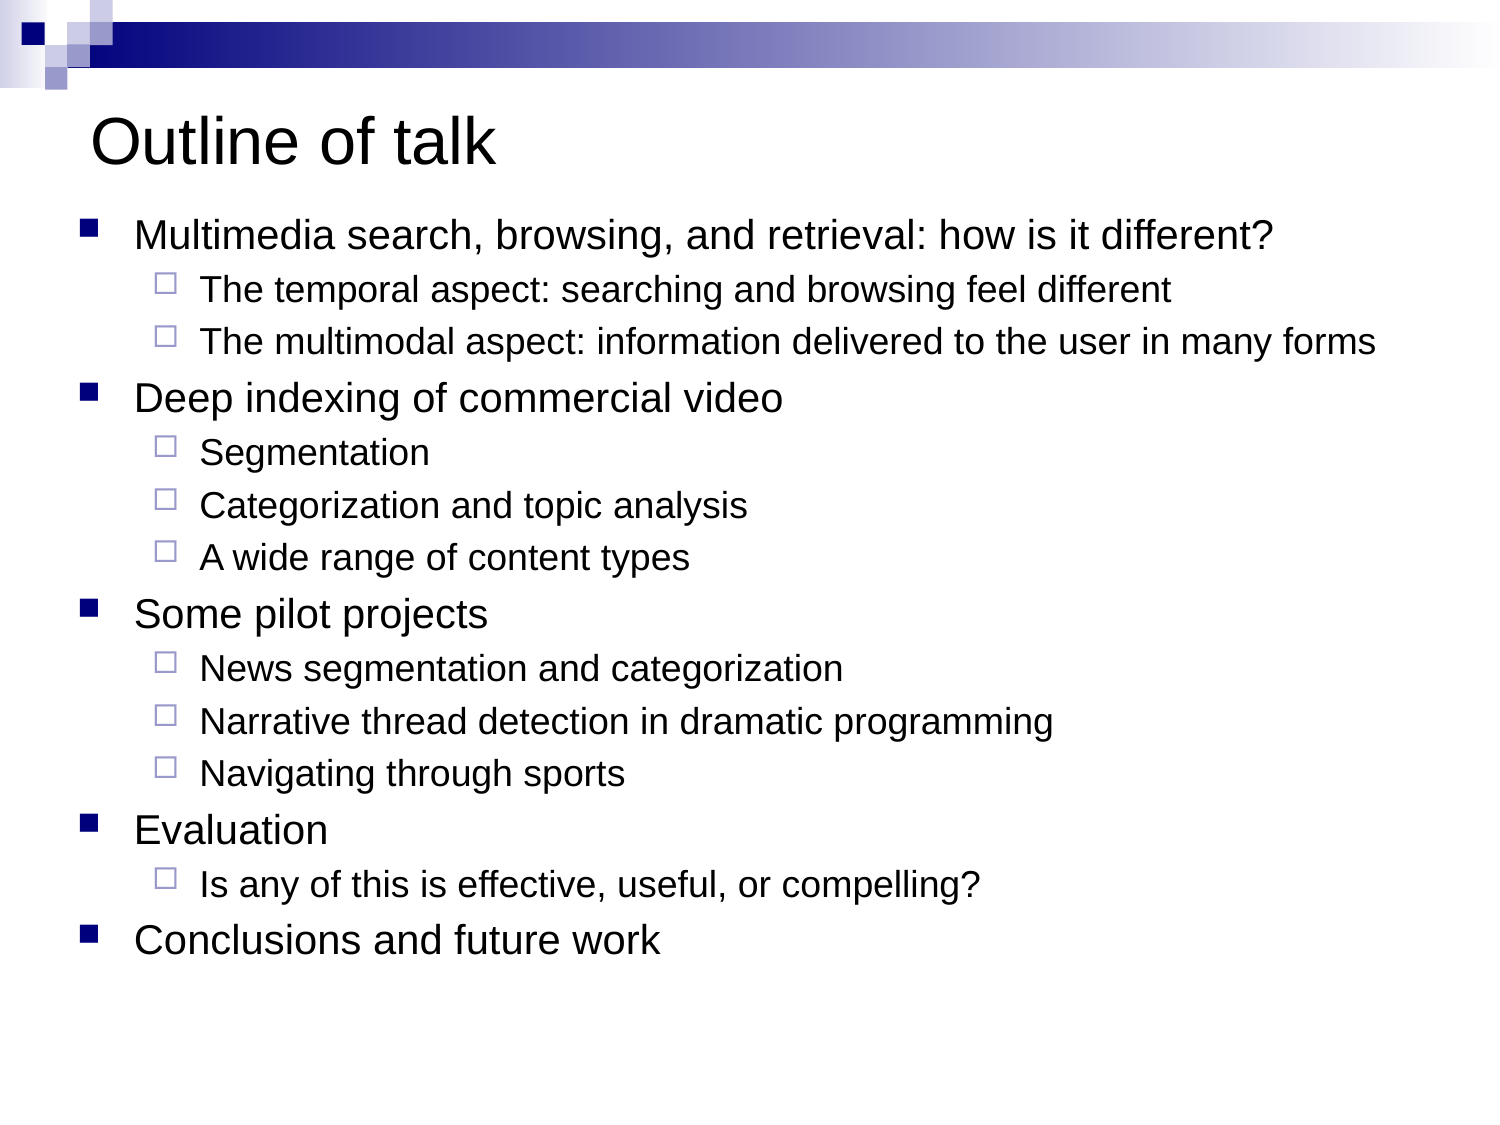

# Outline of talk
Multimedia search, browsing, and retrieval: how is it different?
The temporal aspect: searching and browsing feel different
The multimodal aspect: information delivered to the user in many forms
Deep indexing of commercial video
Segmentation
Categorization and topic analysis
A wide range of content types
Some pilot projects
News segmentation and categorization
Narrative thread detection in dramatic programming
Navigating through sports
Evaluation
Is any of this is effective, useful, or compelling?
Conclusions and future work